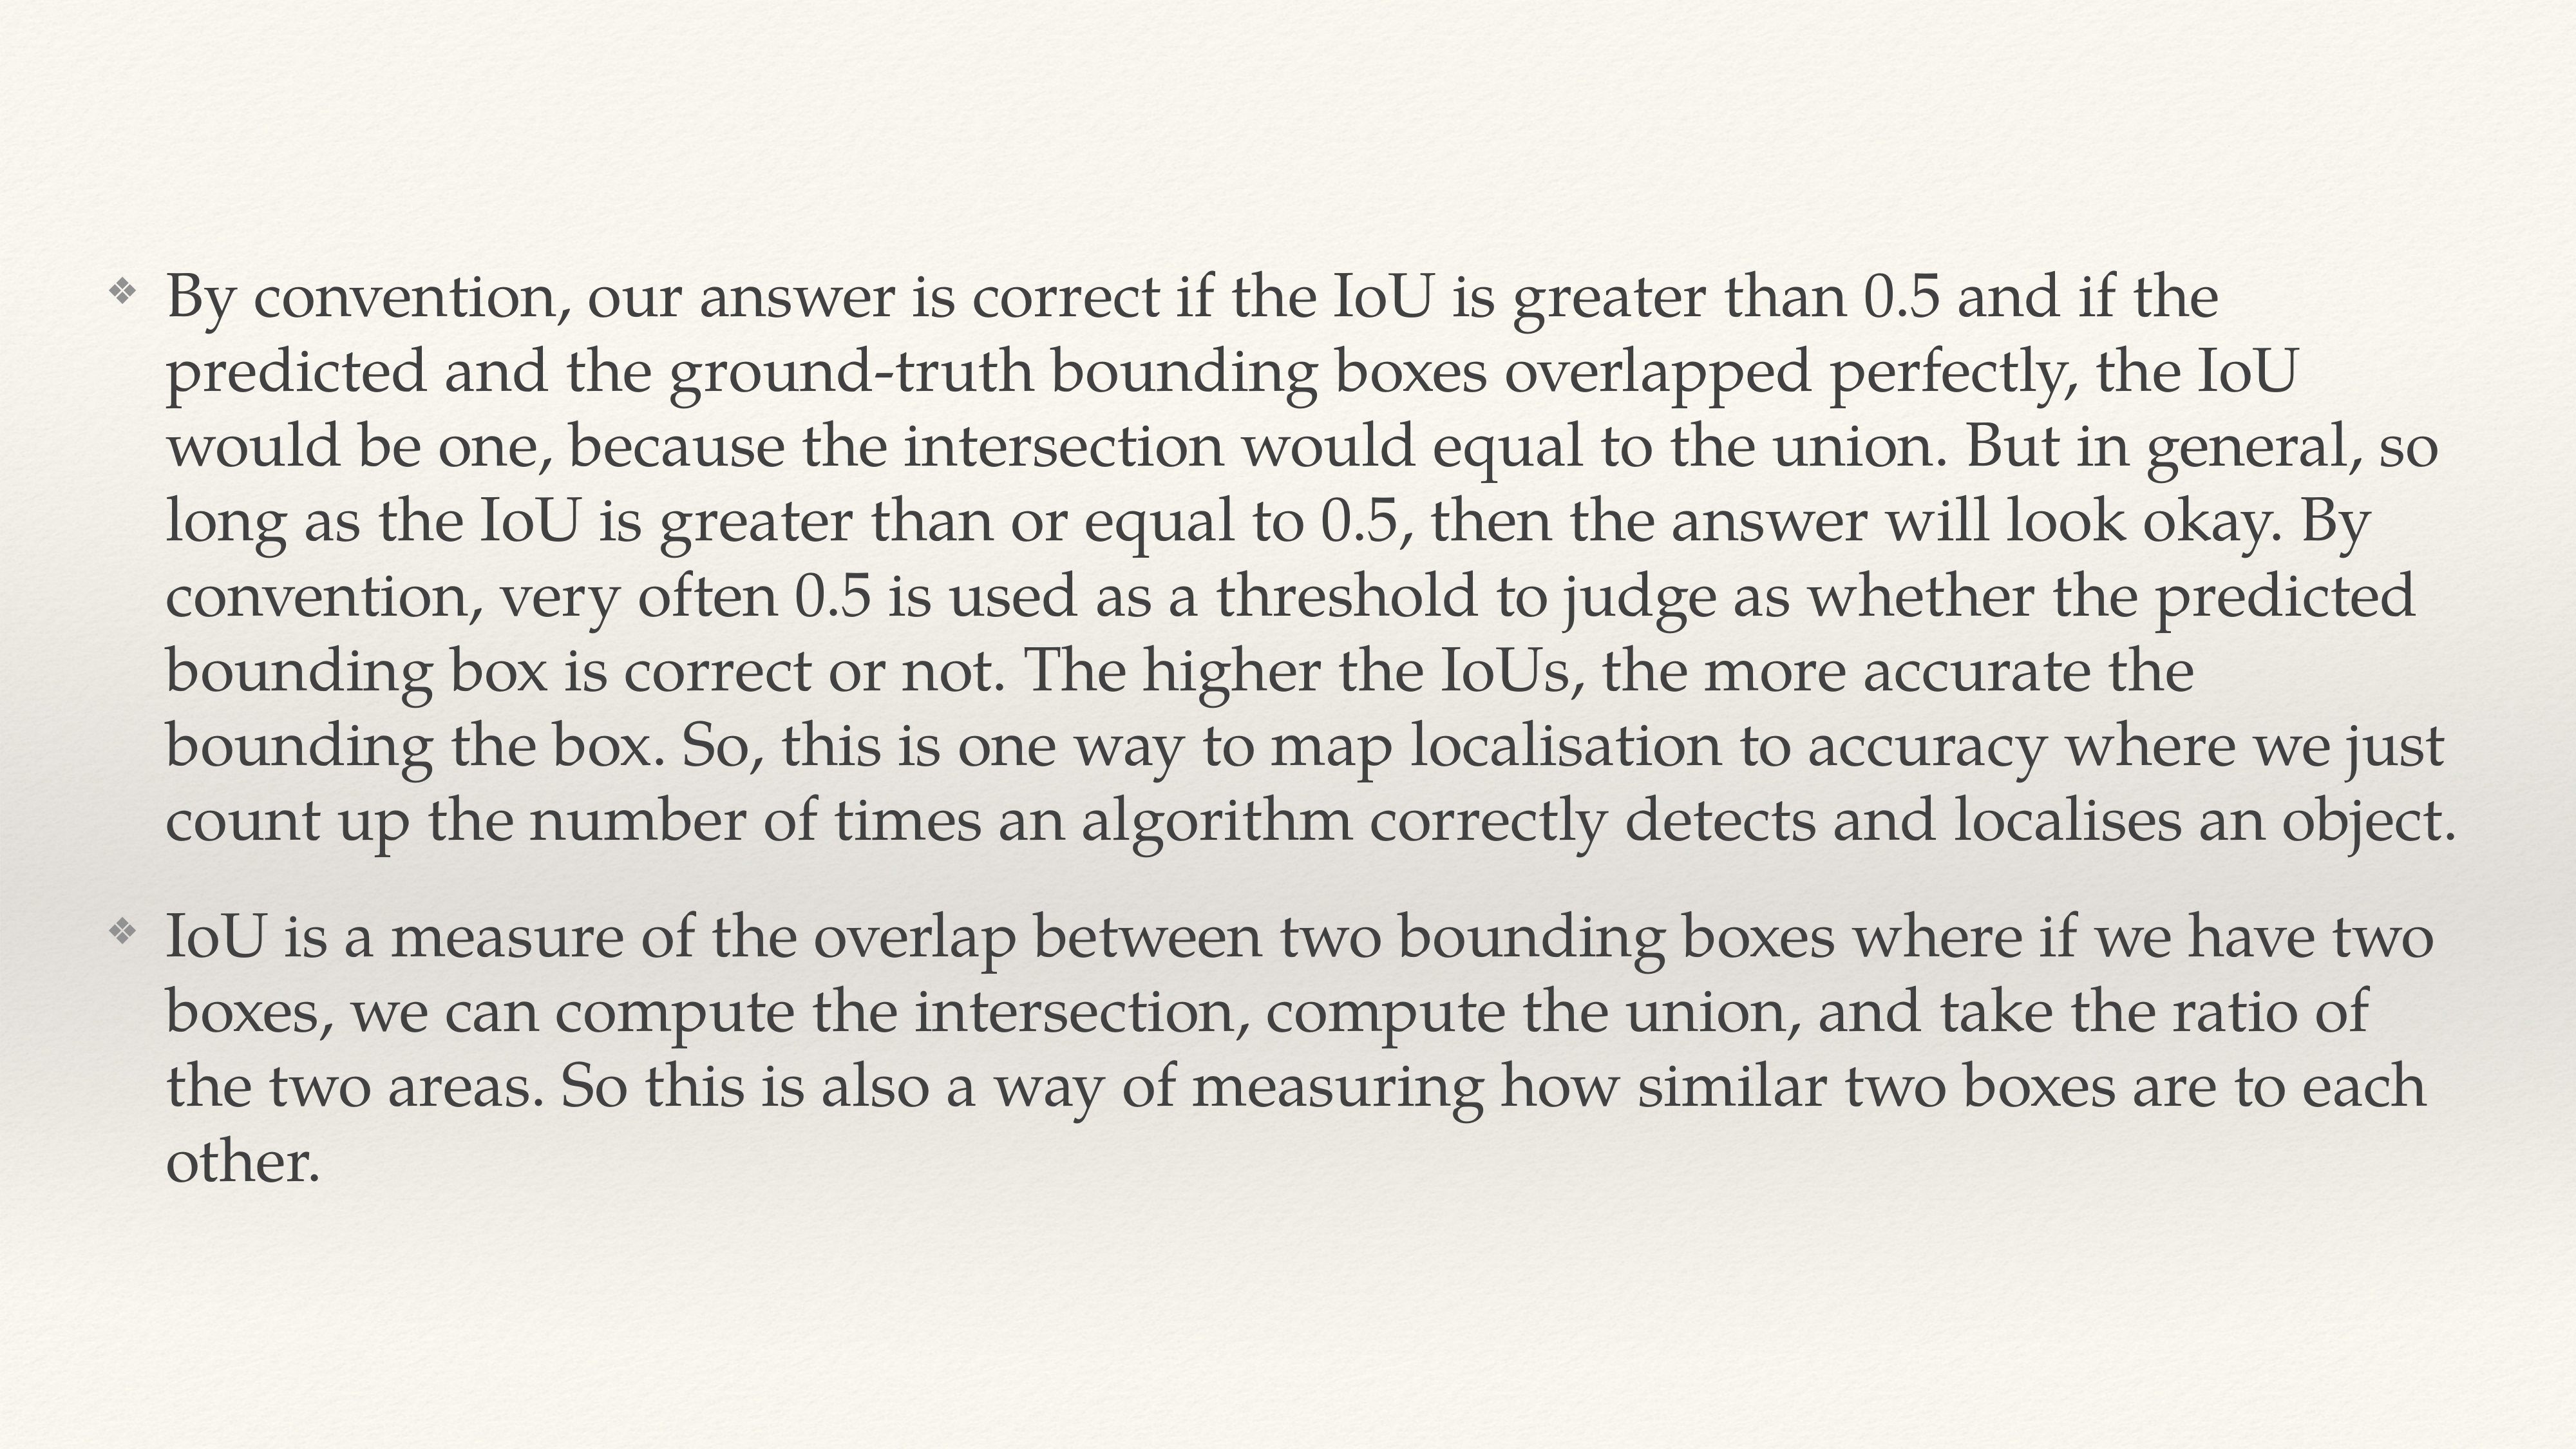

By convention, our answer is correct if the IoU is greater than 0.5 and if the predicted and the ground-truth bounding boxes overlapped perfectly, the IoU would be one, because the intersection would equal to the union. But in general, so long as the IoU is greater than or equal to 0.5, then the answer will look okay. By convention, very often 0.5 is used as a threshold to judge as whether the predicted bounding box is correct or not. The higher the IoUs, the more accurate the bounding the box. So, this is one way to map localisation to accuracy where we just count up the number of times an algorithm correctly detects and localises an object.
IoU is a measure of the overlap between two bounding boxes where if we have two boxes, we can compute the intersection, compute the union, and take the ratio of the two areas. So this is also a way of measuring how similar two boxes are to each other.